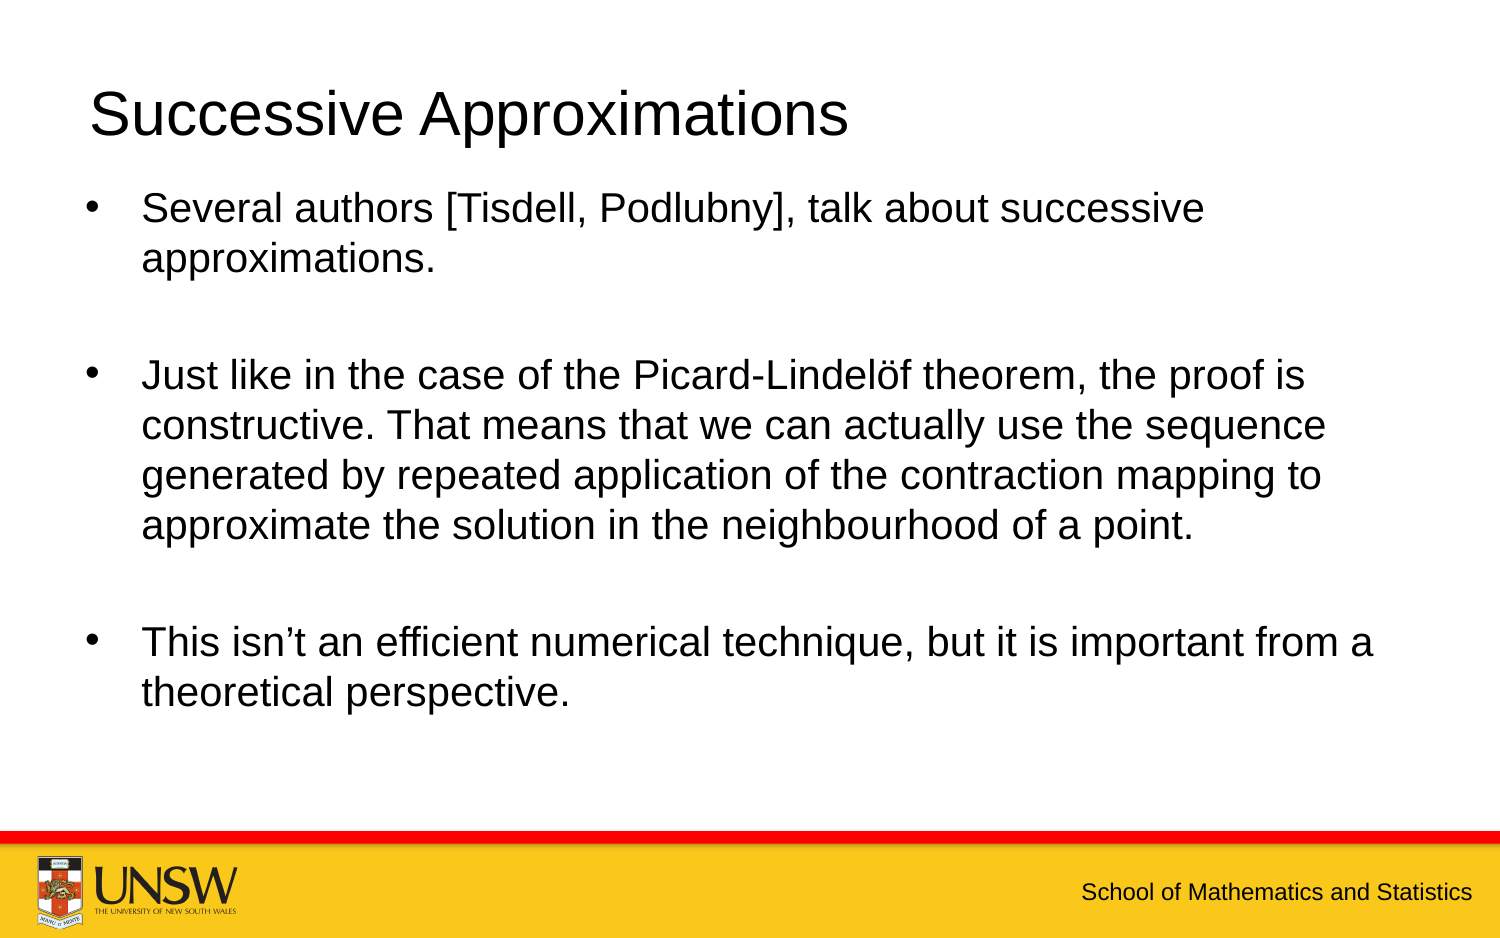

# Successive Approximations
Several authors [Tisdell, Podlubny], talk about successive approximations.

Just like in the case of the Picard-Lindelöf theorem, the proof is constructive. That means that we can actually use the sequence generated by repeated application of the contraction mapping to approximate the solution in the neighbourhood of a point.

This isn’t an efficient numerical technique, but it is important from a theoretical perspective.